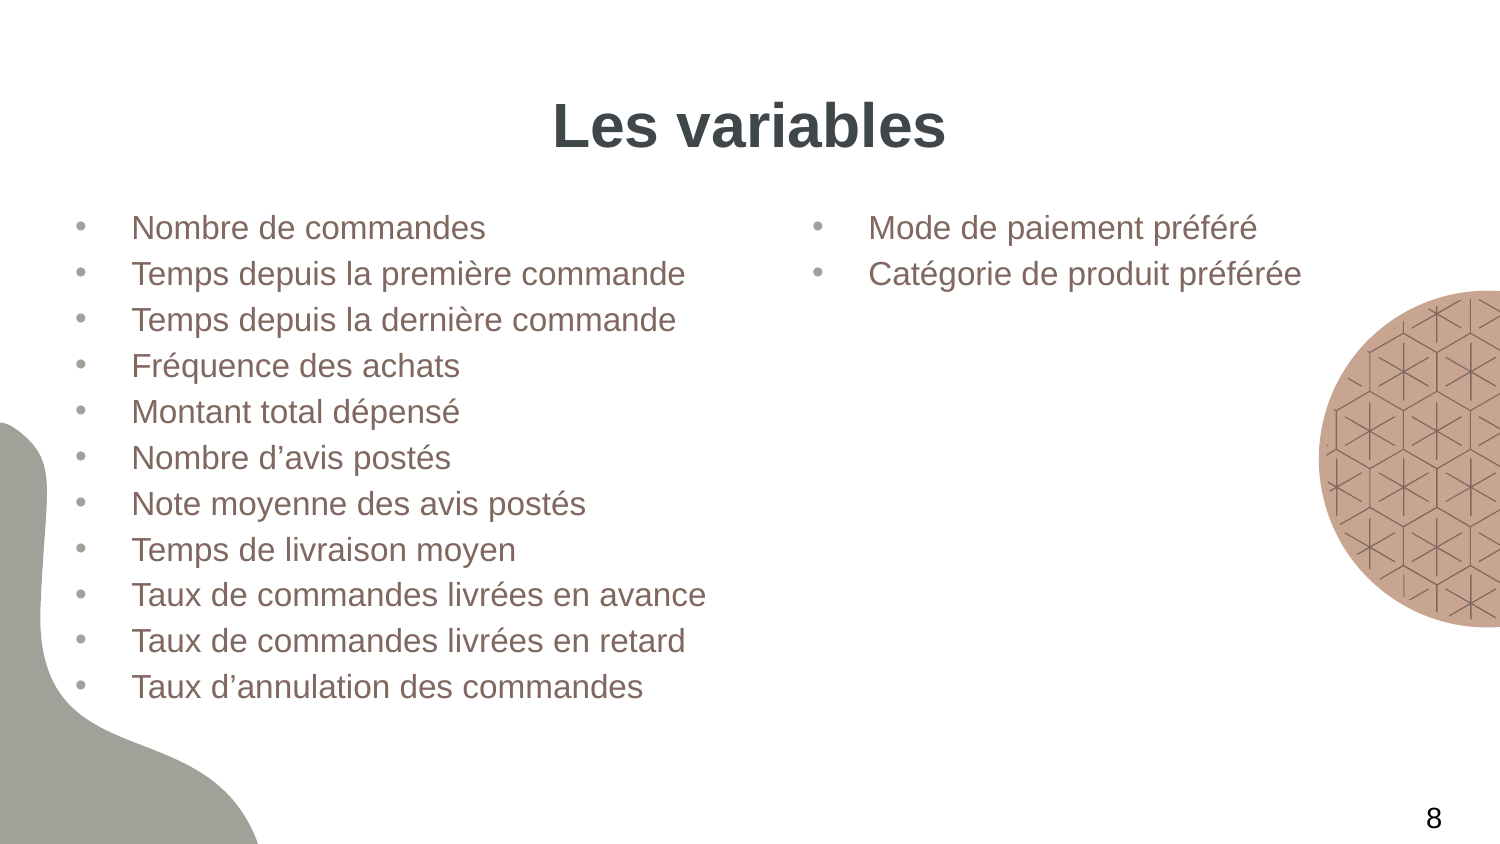

# Les variables
Nombre de commandes
Temps depuis la première commande
Temps depuis la dernière commande
Fréquence des achats
Montant total dépensé
Nombre d’avis postés
Note moyenne des avis postés
Temps de livraison moyen
Taux de commandes livrées en avance
Taux de commandes livrées en retard
Taux d’annulation des commandes
Mode de paiement préféré
Catégorie de produit préférée
8